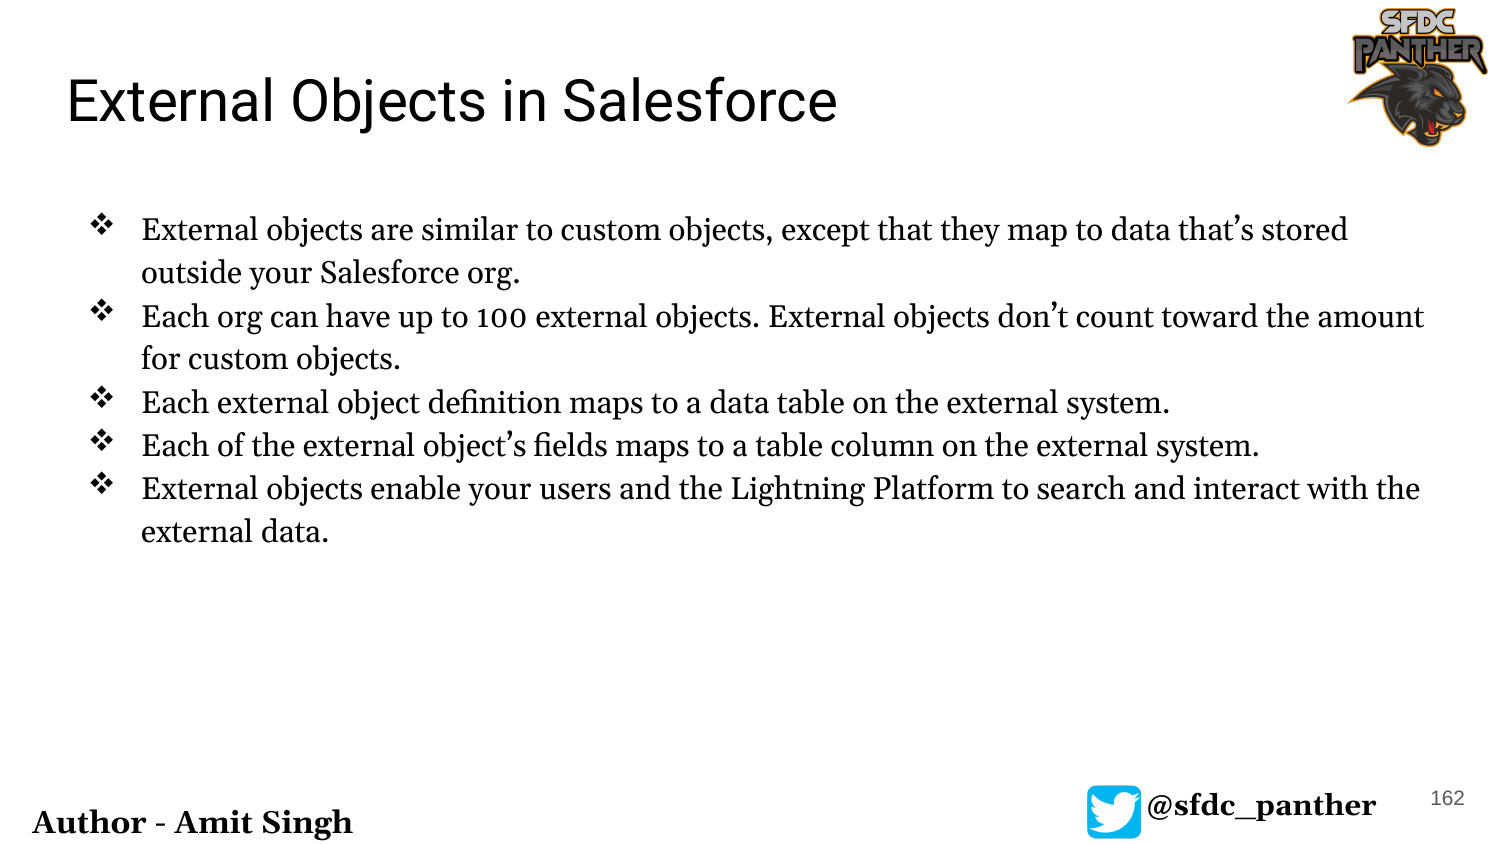

# External Objects in Salesforce
External objects are similar to custom objects, except that they map to data that’s stored outside your Salesforce org.
Each org can have up to 100 external objects. External objects don’t count toward the amount for custom objects.
Each external object definition maps to a data table on the external system.
Each of the external object’s fields maps to a table column on the external system.
External objects enable your users and the Lightning Platform to search and interact with the external data.
162